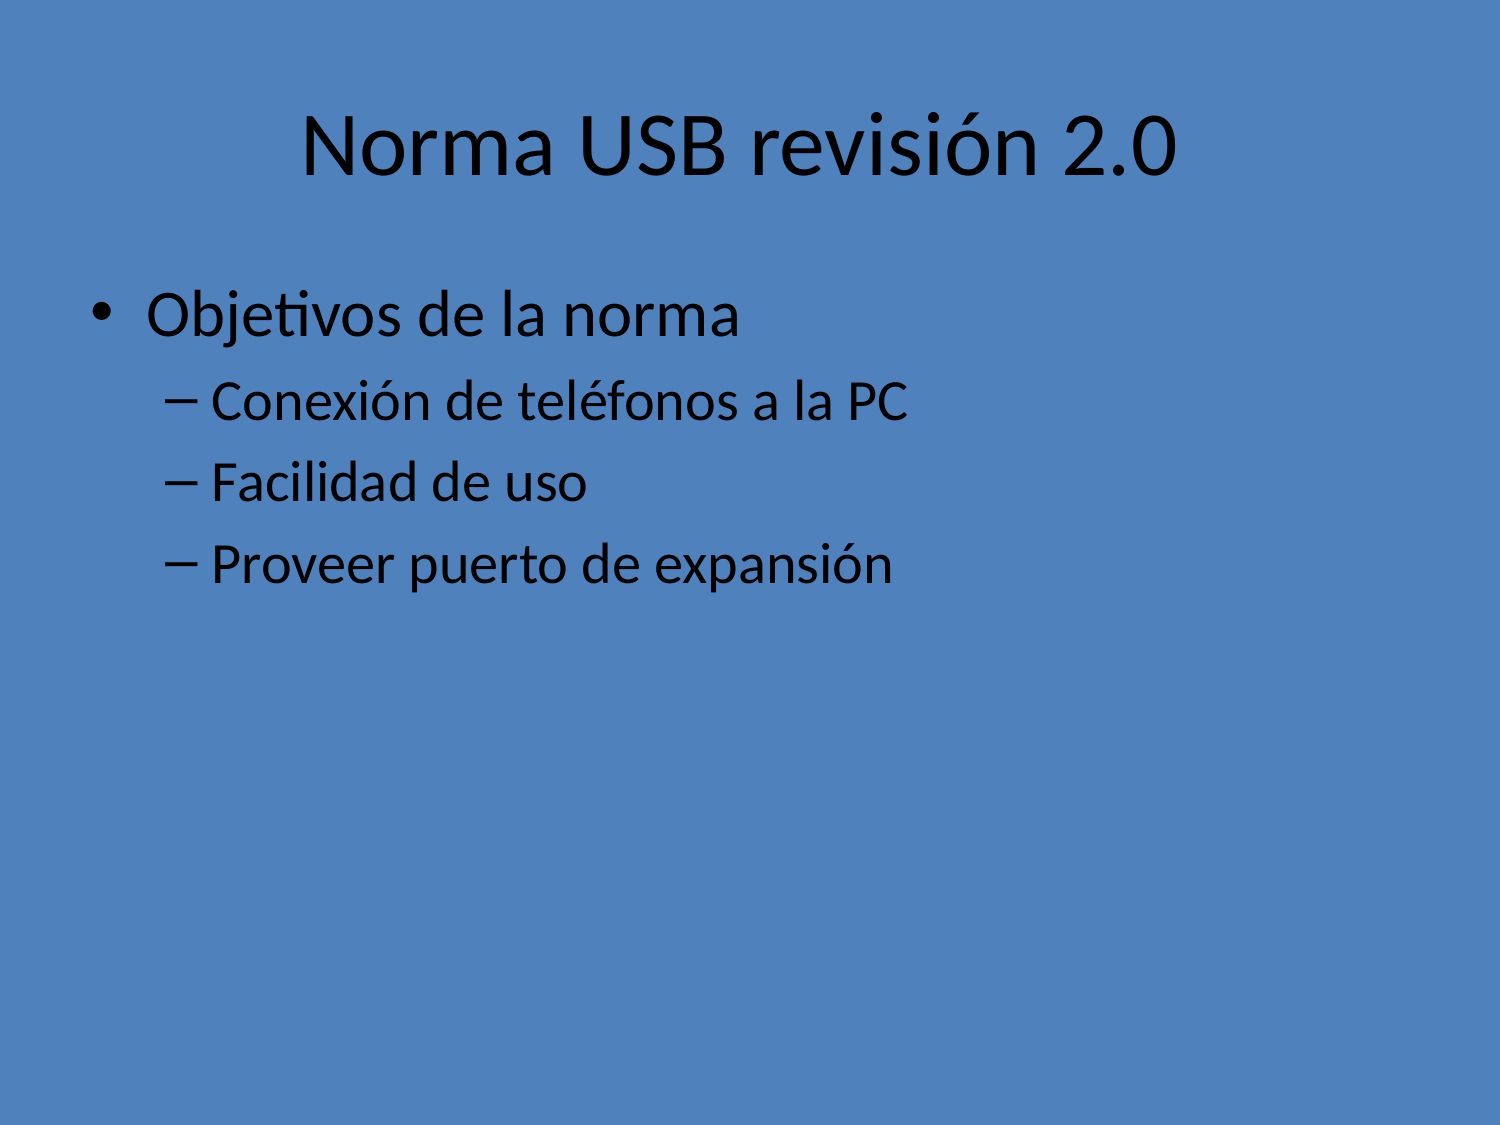

# Norma USB revisión 2.0
Objetivos de la norma
Conexión de teléfonos a la PC
Facilidad de uso
Proveer puerto de expansión